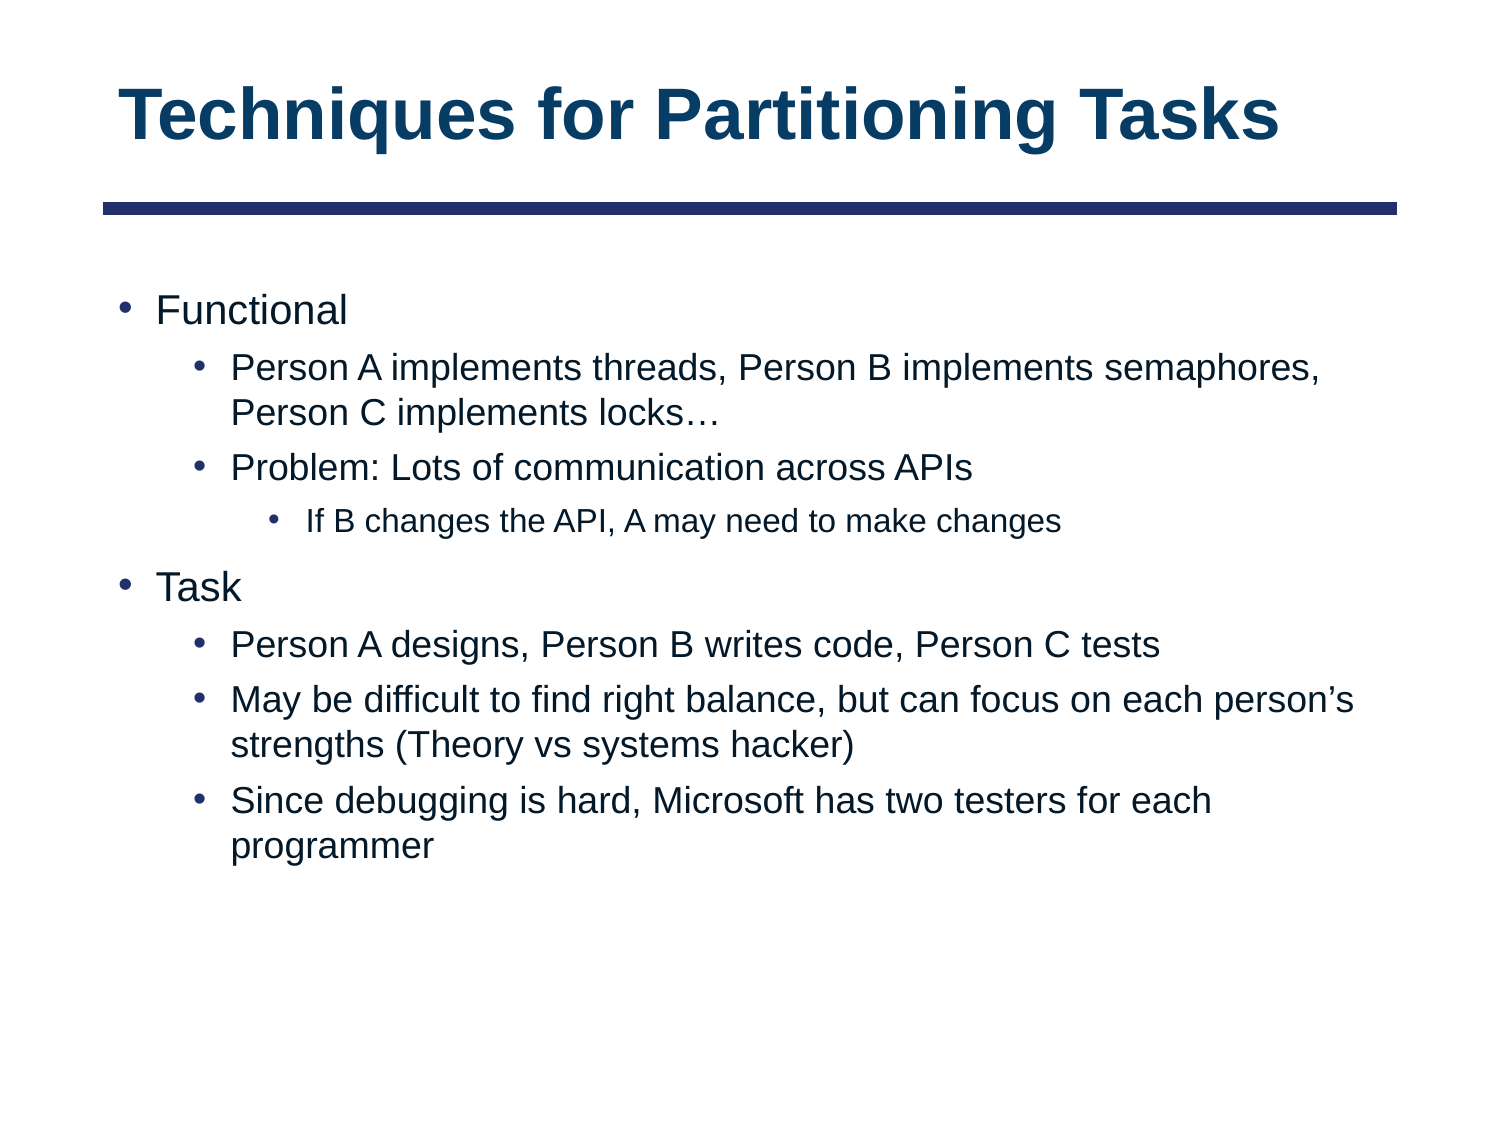

# Techniques for Partitioning Tasks
Functional
Person A implements threads, Person B implements semaphores, Person C implements locks…
Problem: Lots of communication across APIs
If B changes the API, A may need to make changes
Task
Person A designs, Person B writes code, Person C tests
May be difficult to find right balance, but can focus on each person’s strengths (Theory vs systems hacker)
Since debugging is hard, Microsoft has two testers for each programmer